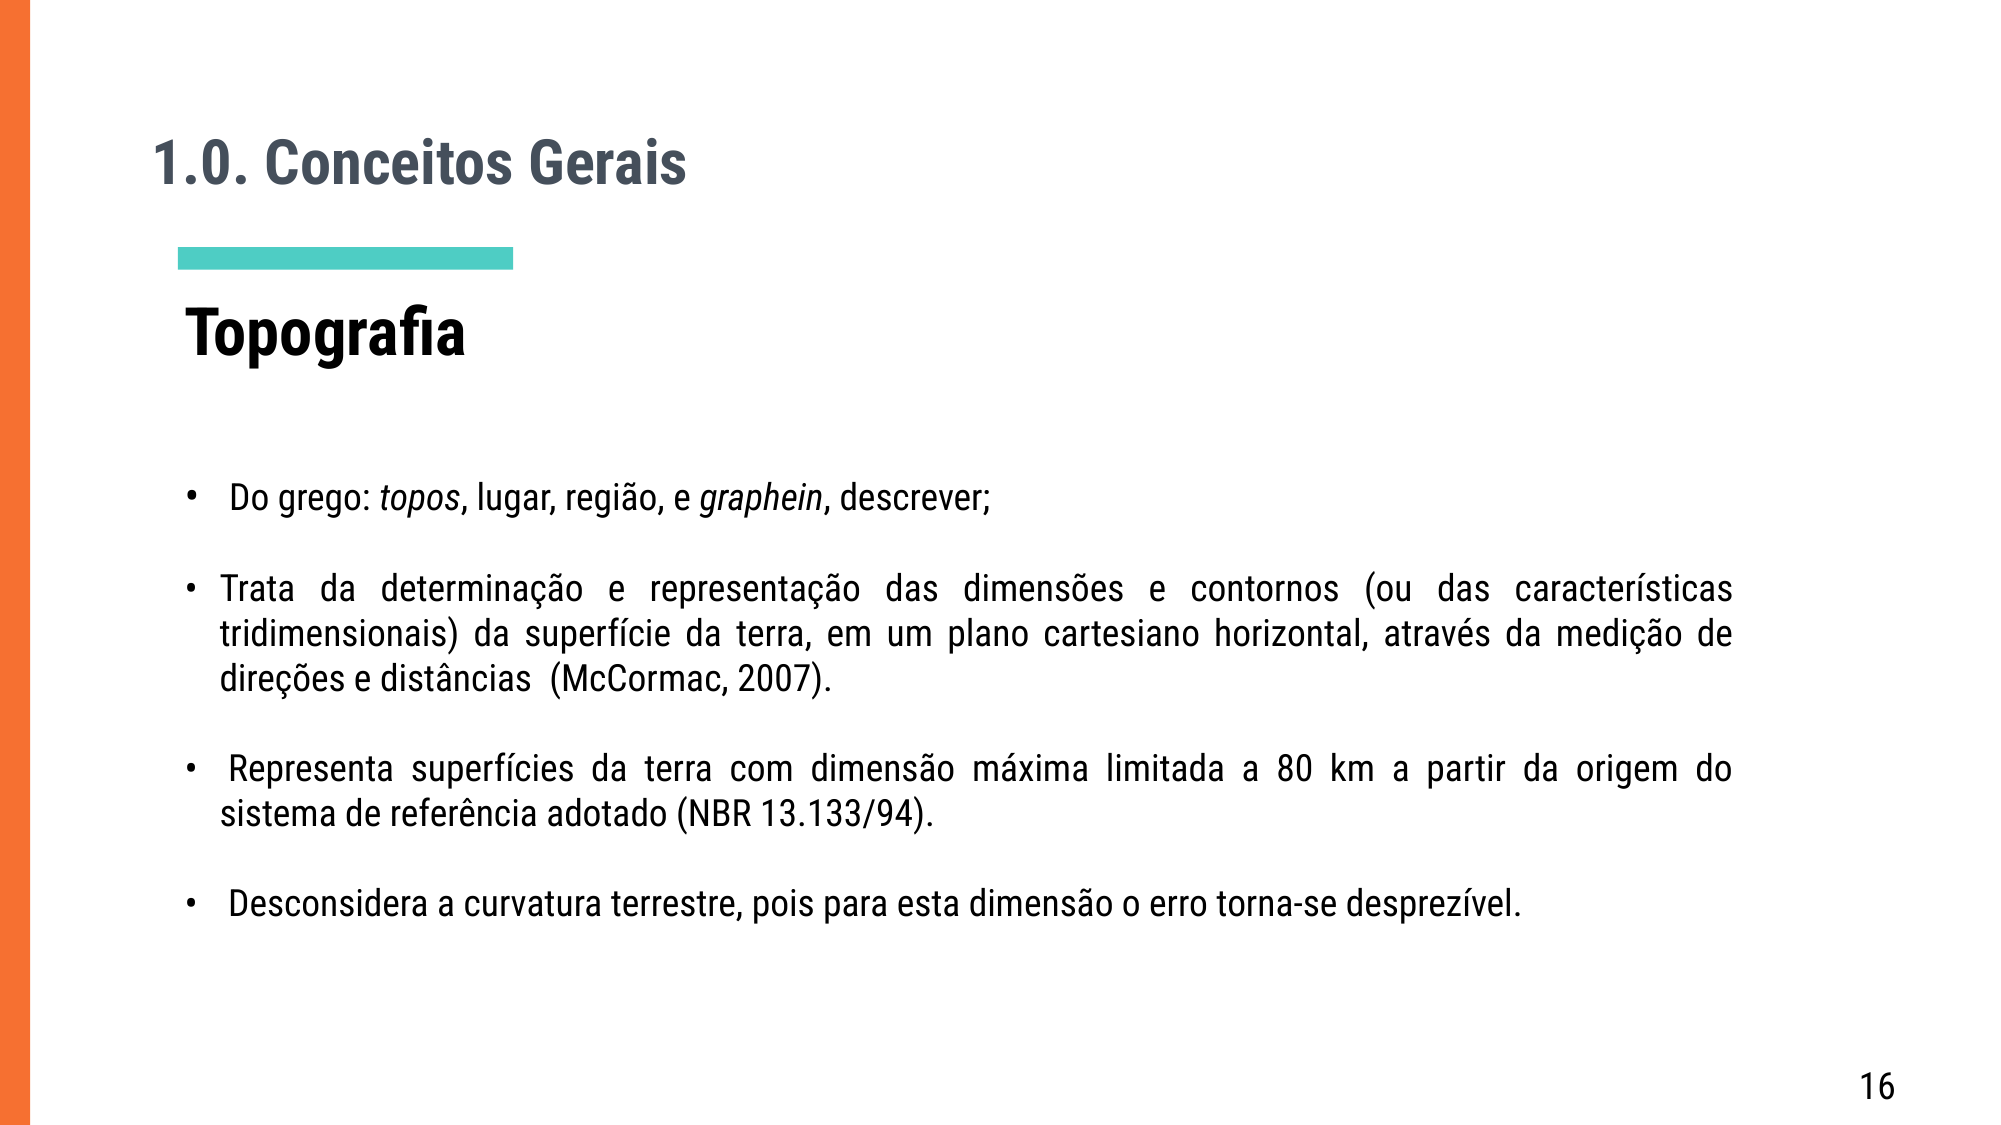

# 1.0. Conceitos Gerais
Topografia

 Do grego: topos, lugar, região, e graphein, descrever;

Trata da determinação e representação das dimensões e contornos (ou das características tridimensionais) da superfície da terra, em um plano cartesiano horizontal, através da medição de direções e distâncias  (McCormac, 2007).

 Representa superfícies da terra com dimensão máxima limitada a 80 km a partir da origem do sistema de referência adotado (NBR 13.133/94).

 Desconsidera a curvatura terrestre, pois para esta dimensão o erro torna-se desprezível.
16